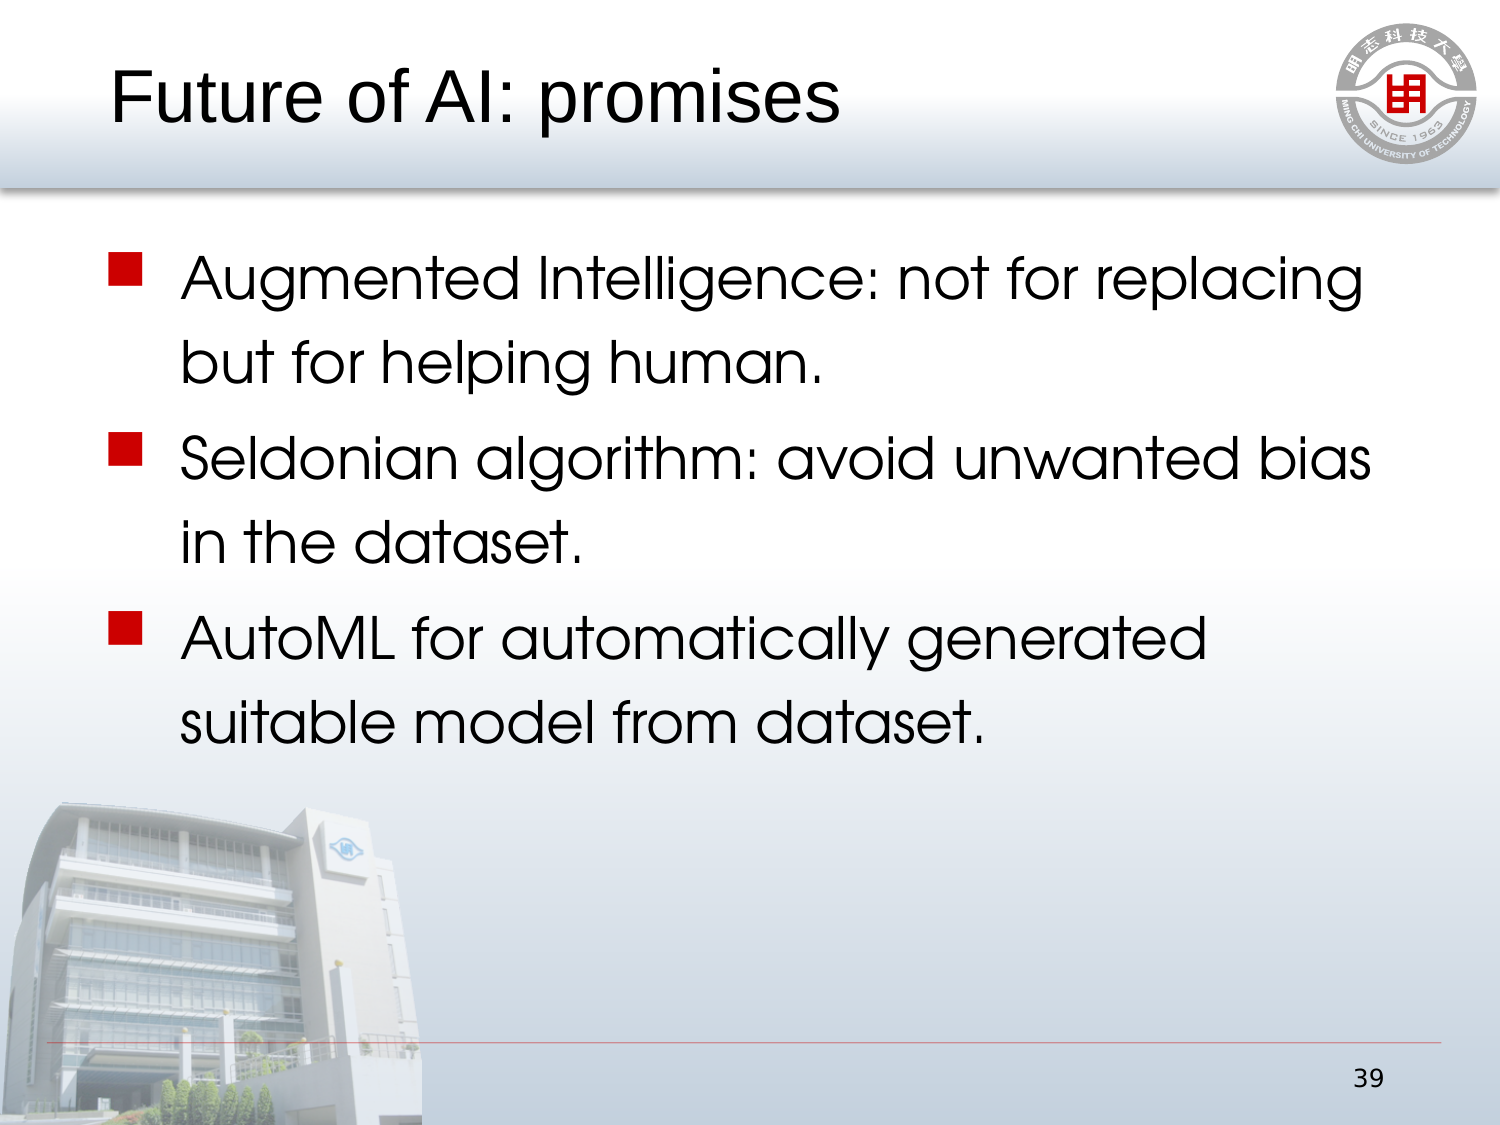

# Future of AI: promises
Augmented Intelligence: not for replacing but for helping human.
Seldonian algorithm: avoid unwanted bias in the dataset.
AutoML for automatically generated suitable model from dataset.
39